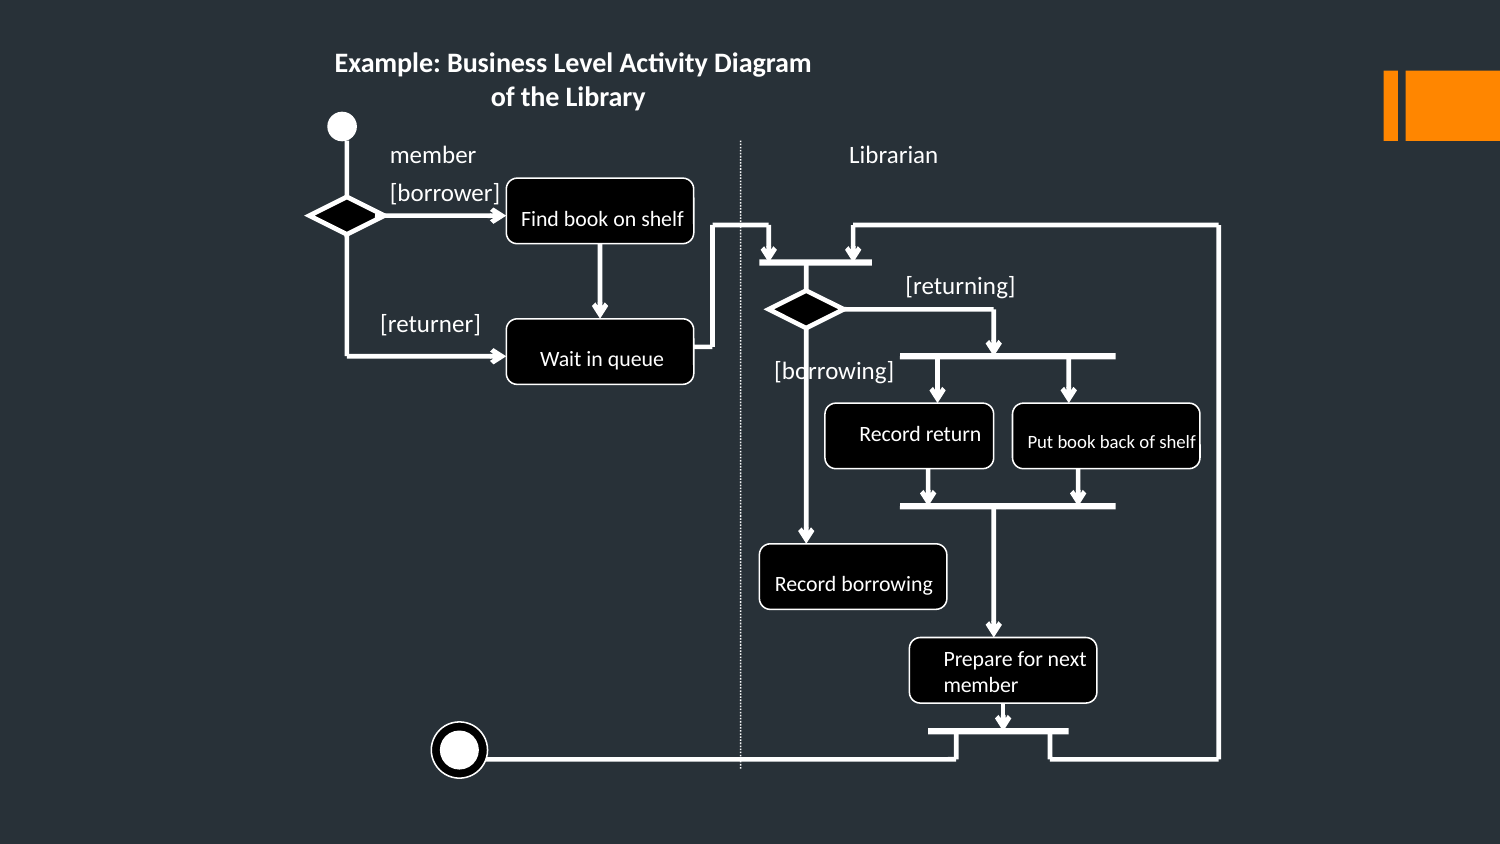

Example: Business Level Activity Diagram
	 of the Library

member
Librarian

[borrower]

Find book on shelf

[returning]

[returner]

Wait in queue

[borrowing]

Record return
Put book back of shelf

Record borrowing

Prepare for next
member